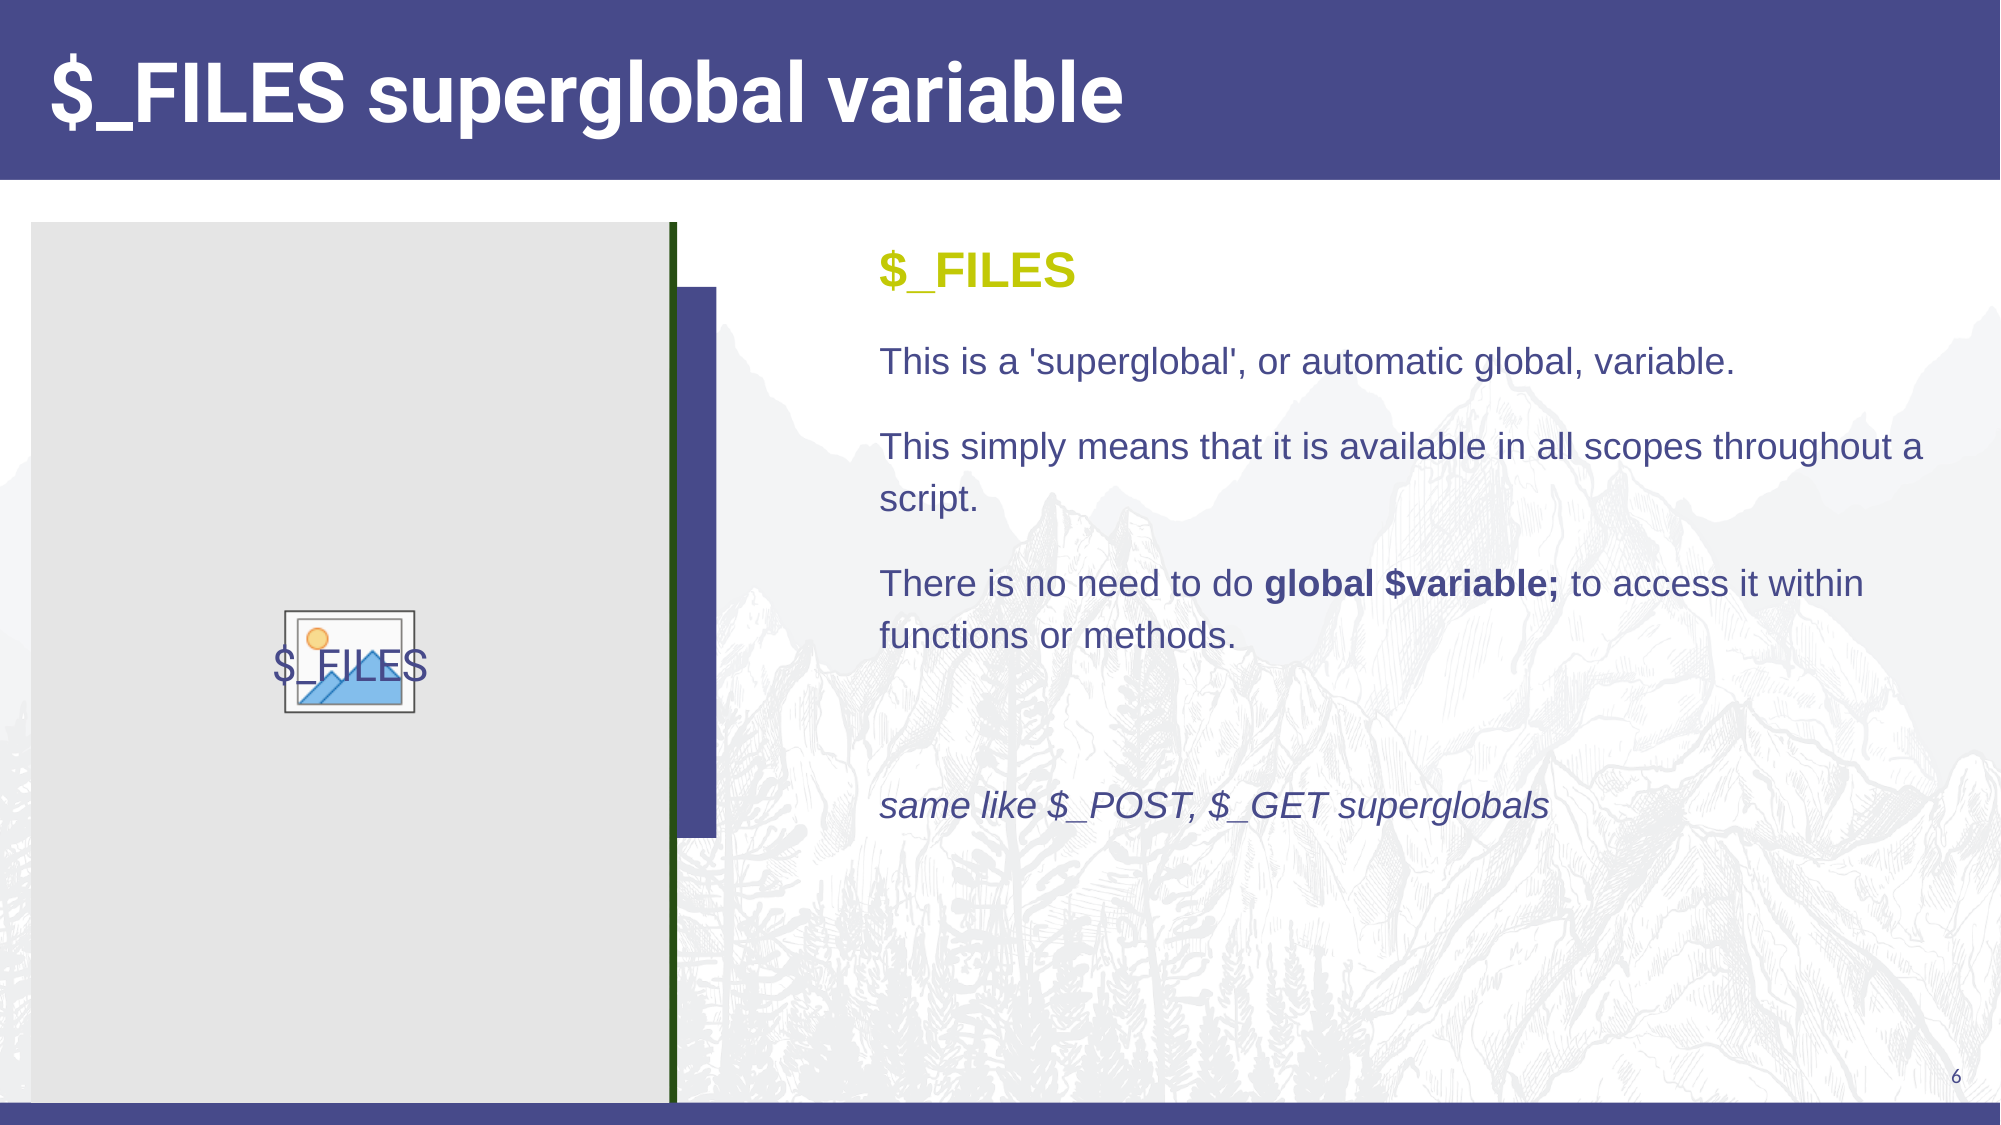

# $_FILES superglobal variable
$_FILES
This is a 'superglobal', or automatic global, variable.
This simply means that it is available in all scopes throughout a script.
There is no need to do global $variable; to access it within functions or methods.

same like $_POST, $_GET superglobals

$_FILES
6